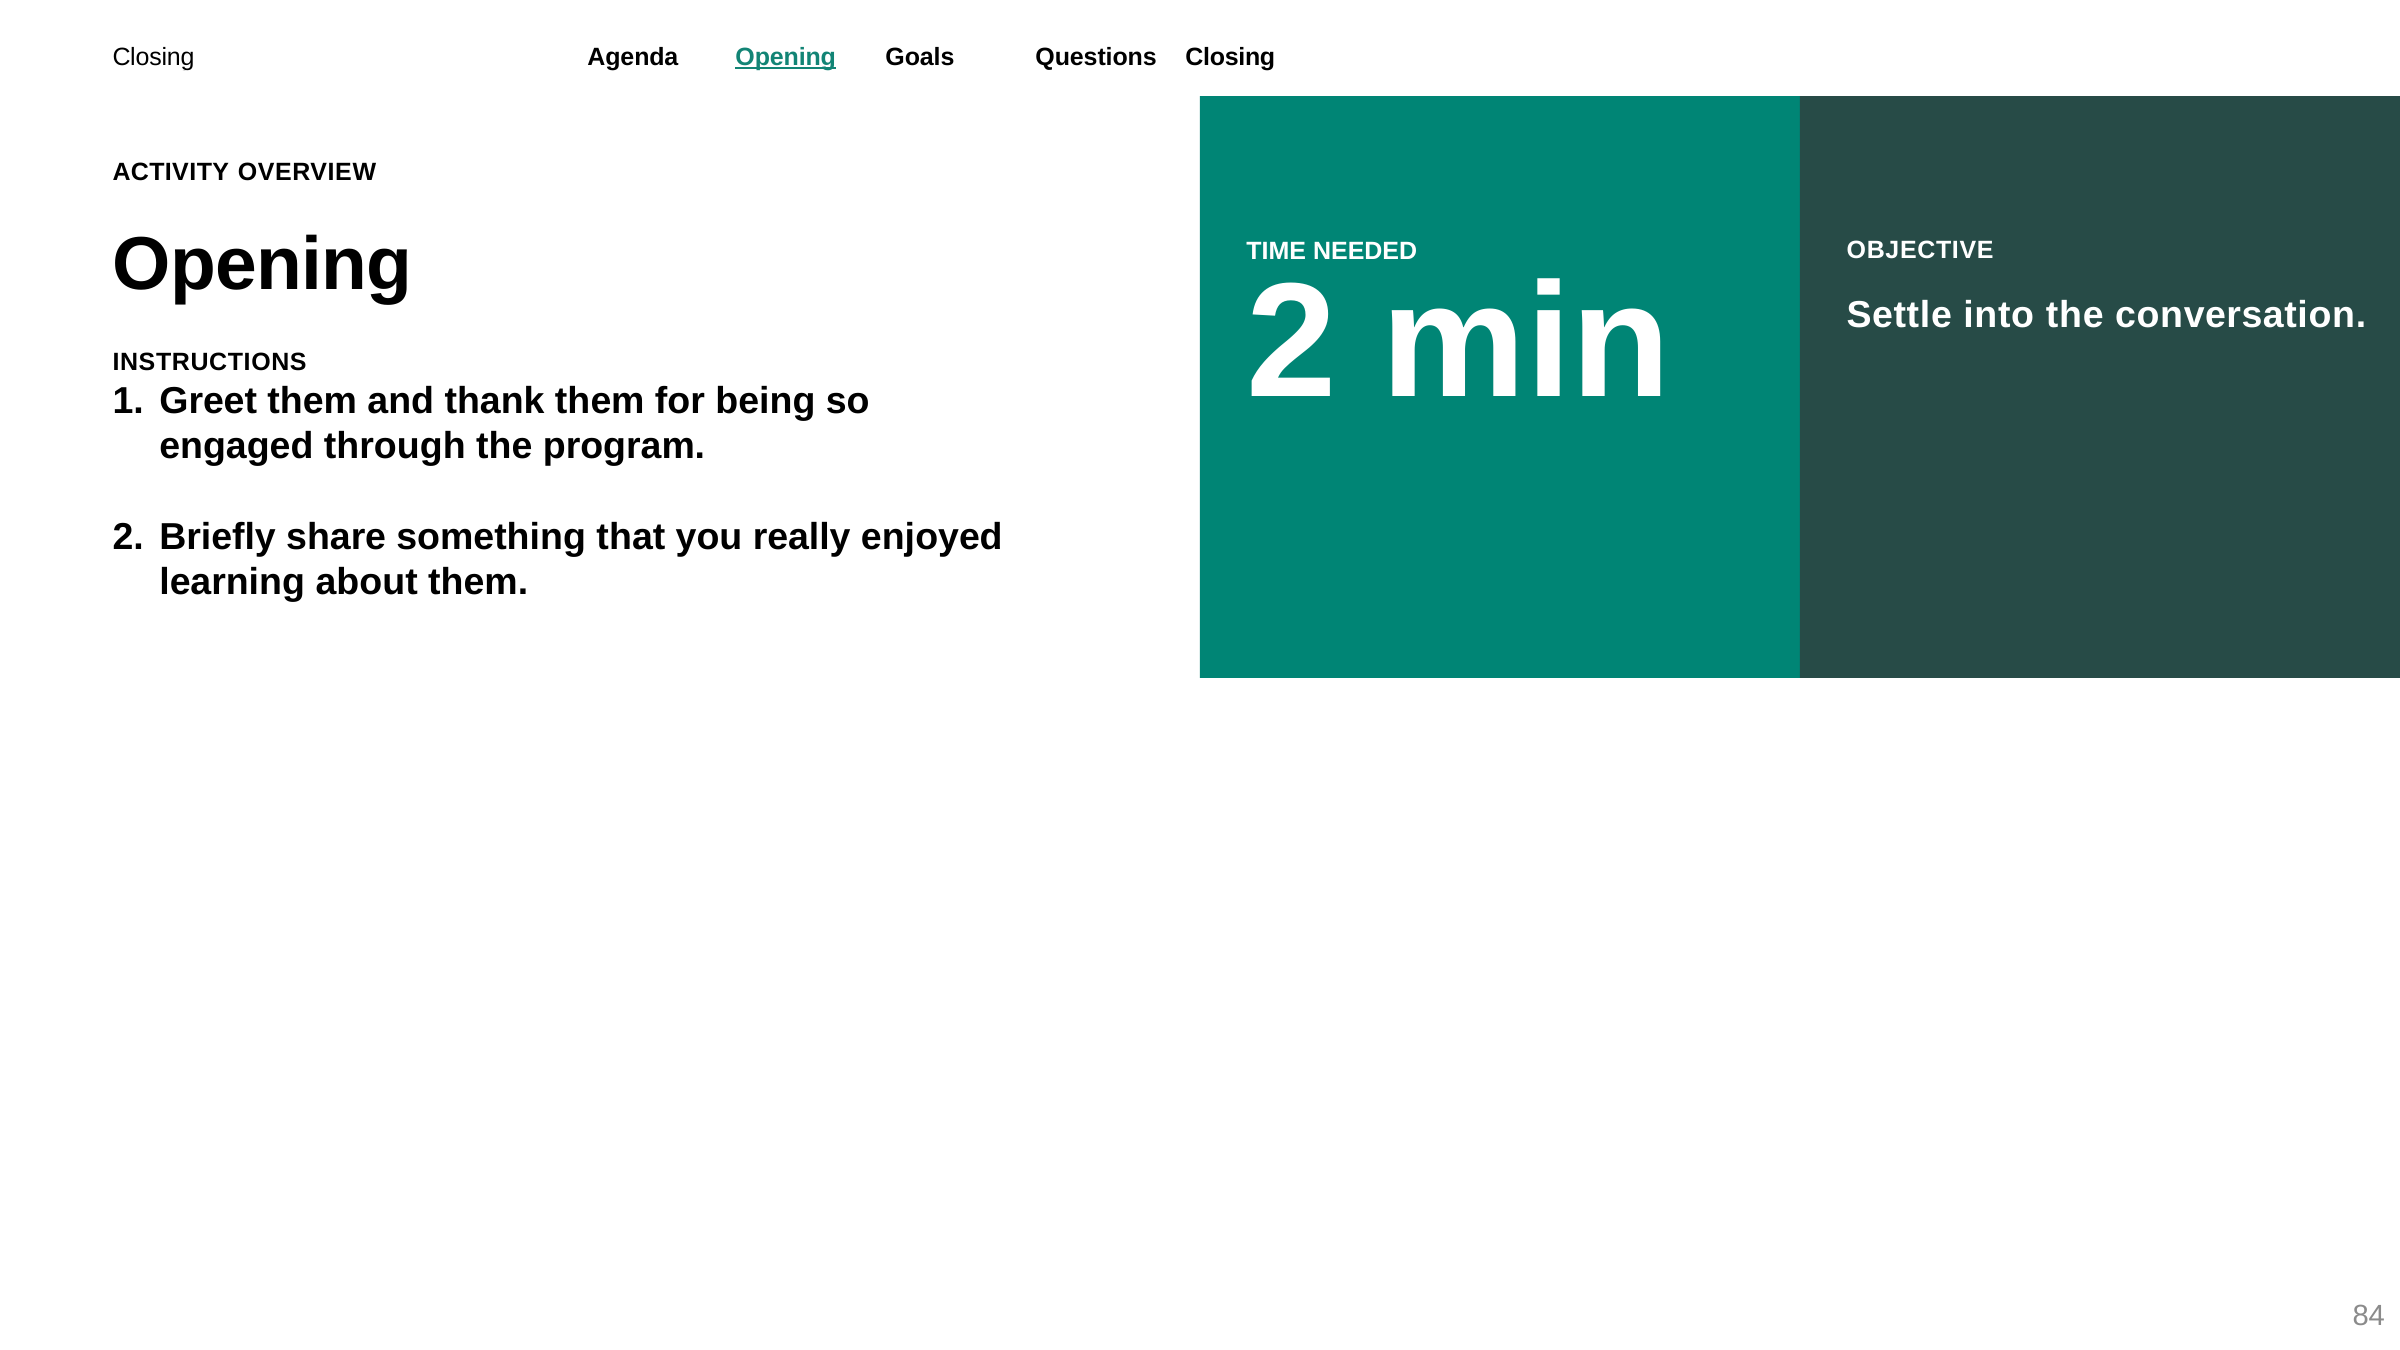

Closing
Agenda	Opening	Goals	Questions	Closing

OBJECTIVE
Settle into the conversation.
ACTIVITY OVERVIEW
Opening
INSTRUCTIONS
Greet them and thank them for being so engaged through the program.

Briefly share something that you really enjoyed learning about them.
2 min
TIME NEEDED
84